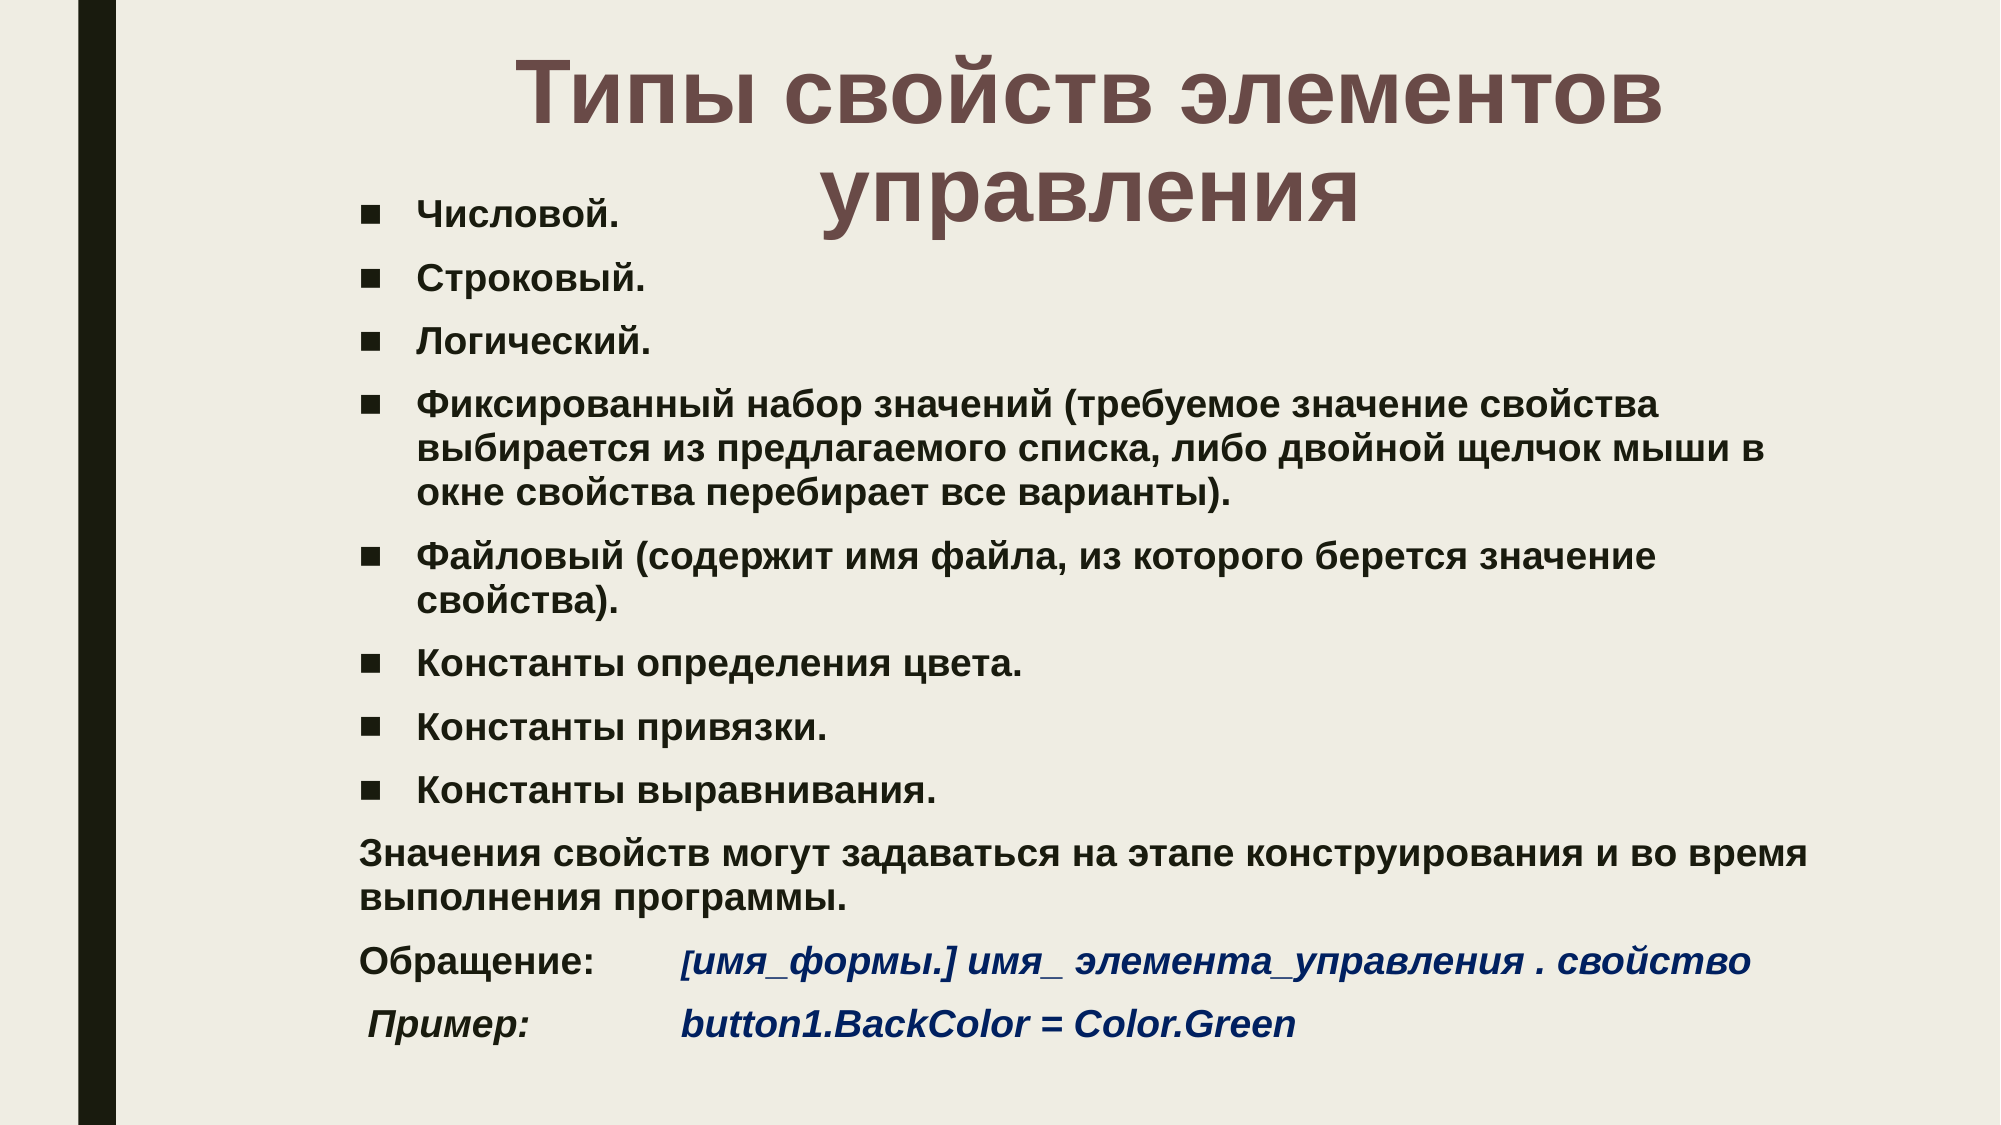

# Типы свойств элементов управления
Числовой.
Строковый.
Логический.
Фиксированный набор значений (требуемое значение свойства выбирается из предлагаемого списка, либо двойной щелчок мыши в окне свойства перебирает все варианты).
Файловый (содержит имя файла, из которого берется значение свойства).
Константы определения цвета.
Константы привязки.
Константы выравнивания.
Значения свойств могут задаваться на этапе конструирования и во время выполнения программы.
Обращение:        [имя_формы.] имя_ элемента_управления . свойство
 Пример:              button1.BackColor = Color.Green